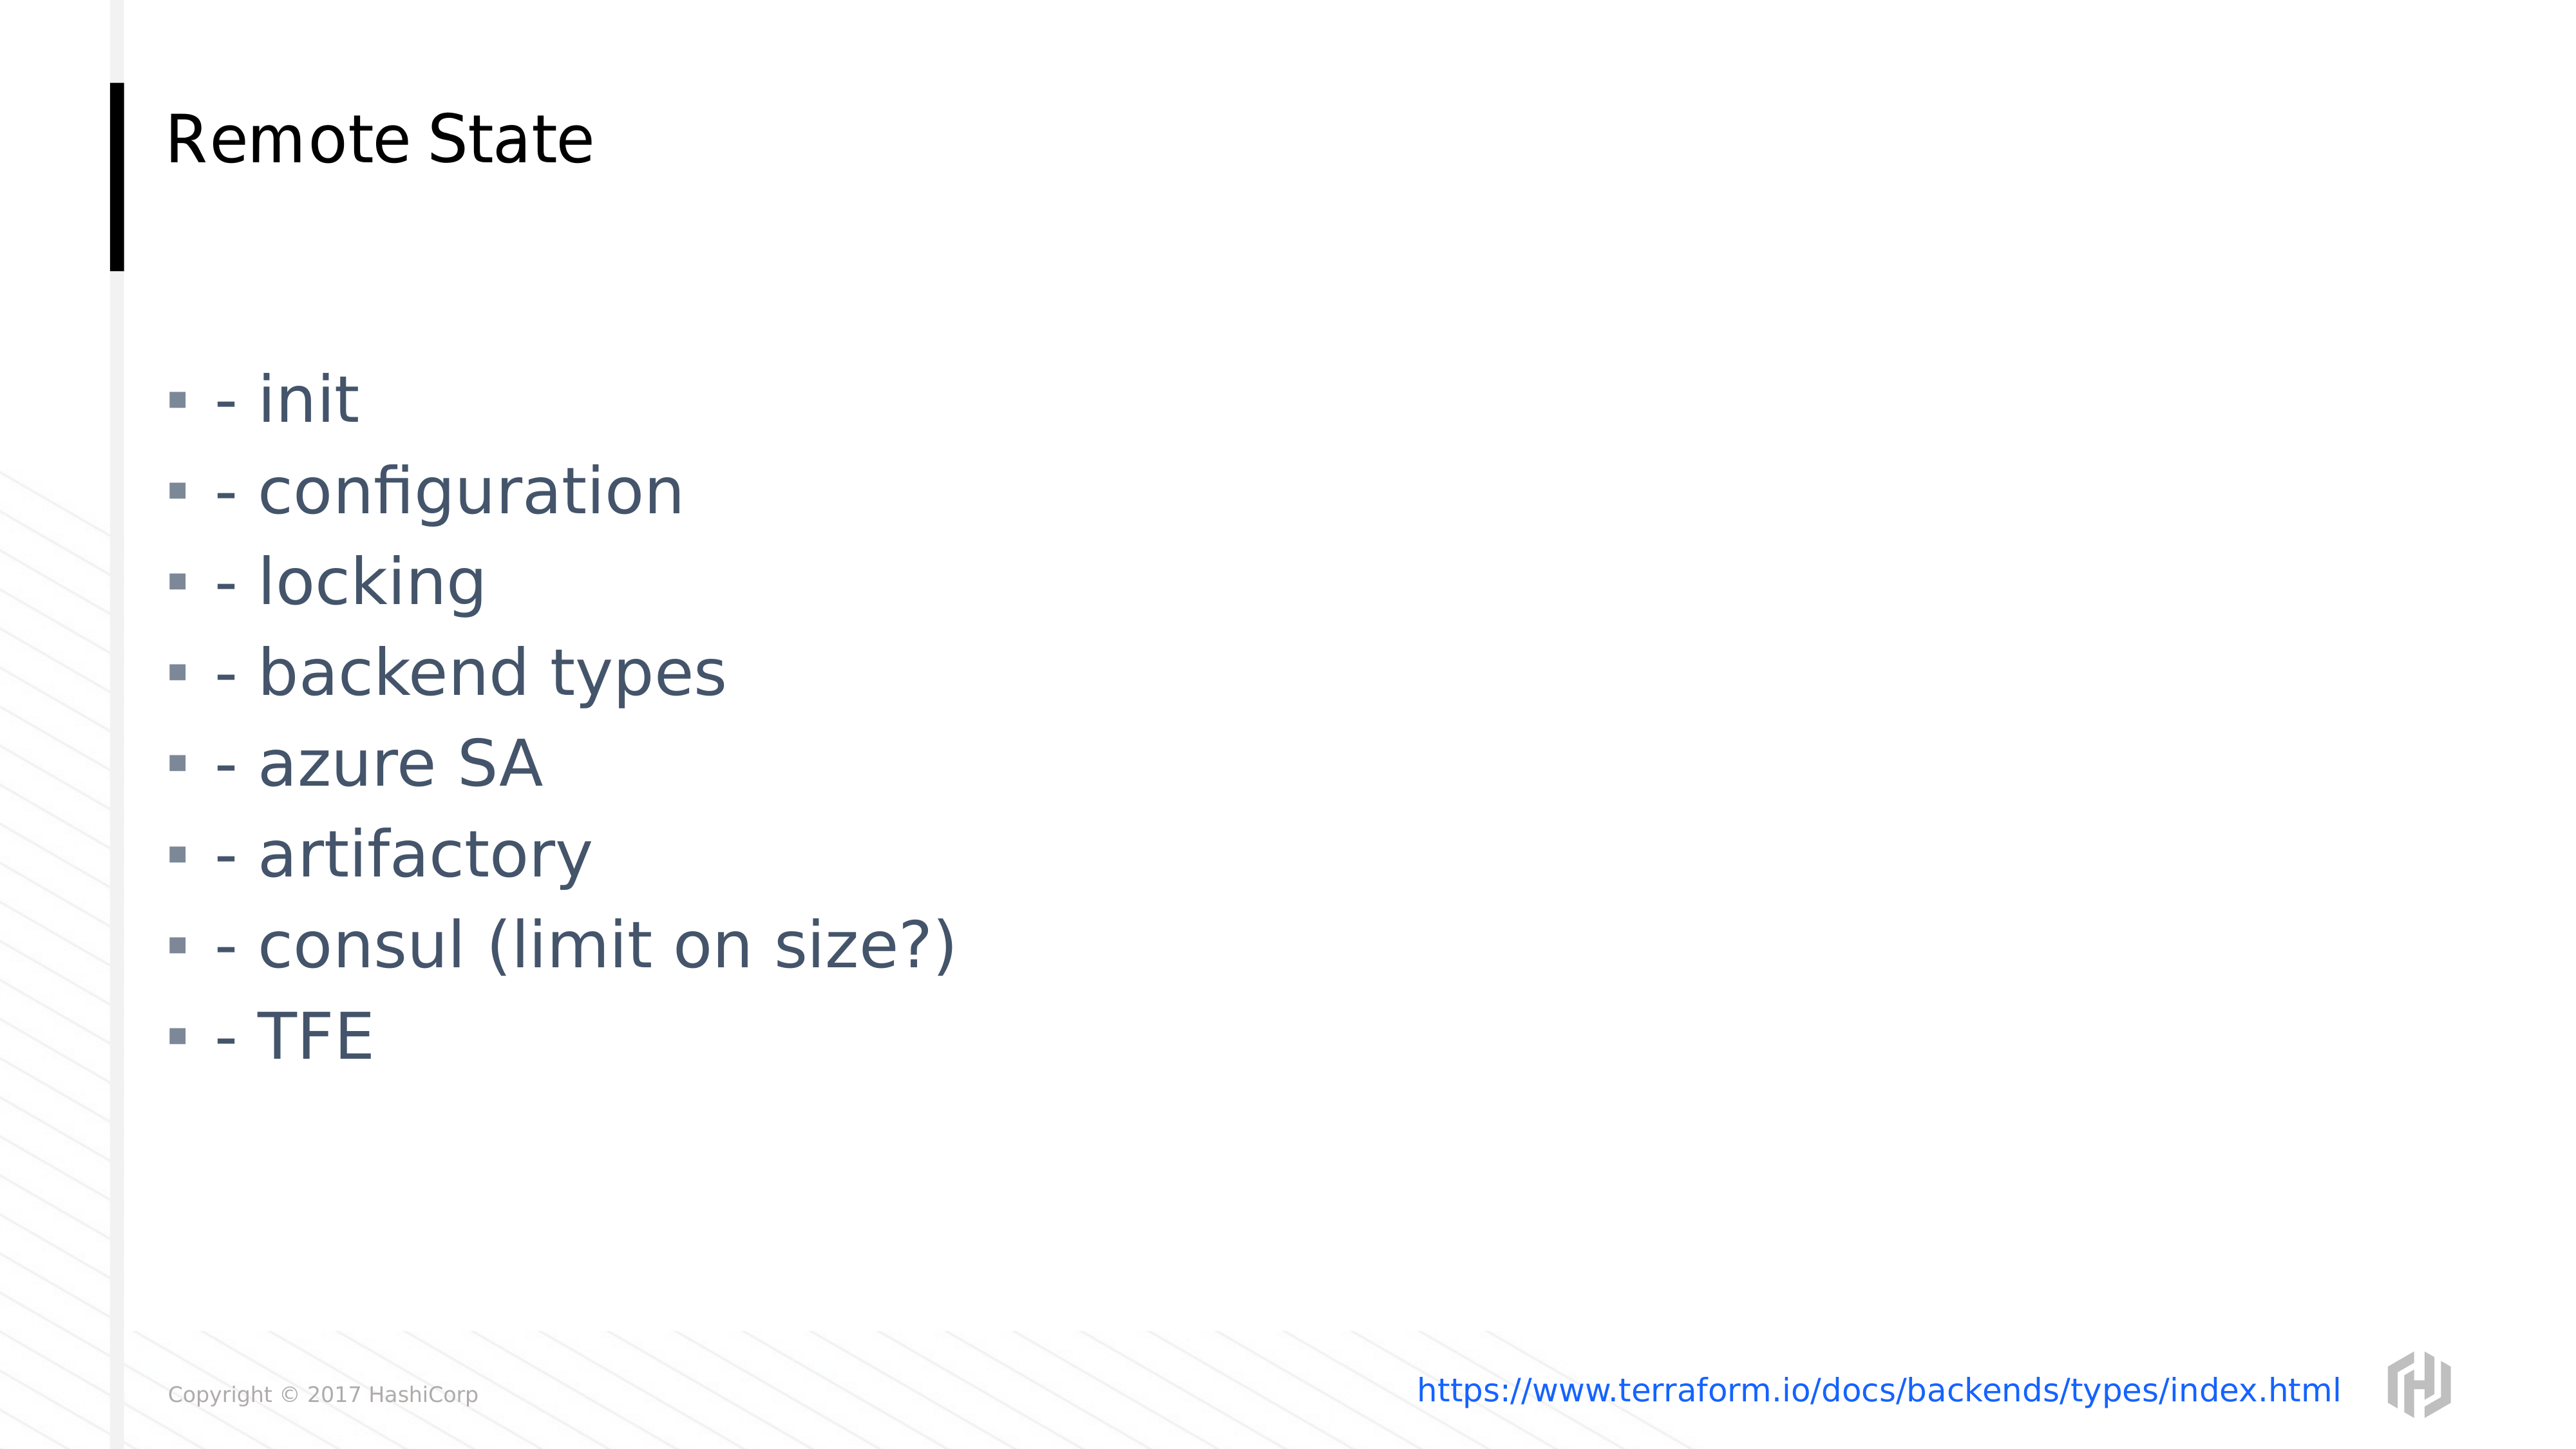

# Remote State
- init
- configuration
- locking
- backend types
- azure SA
- artifactory
- consul (limit on size?)
- TFE

https://www.terraform.io/docs/backends/types/index.html